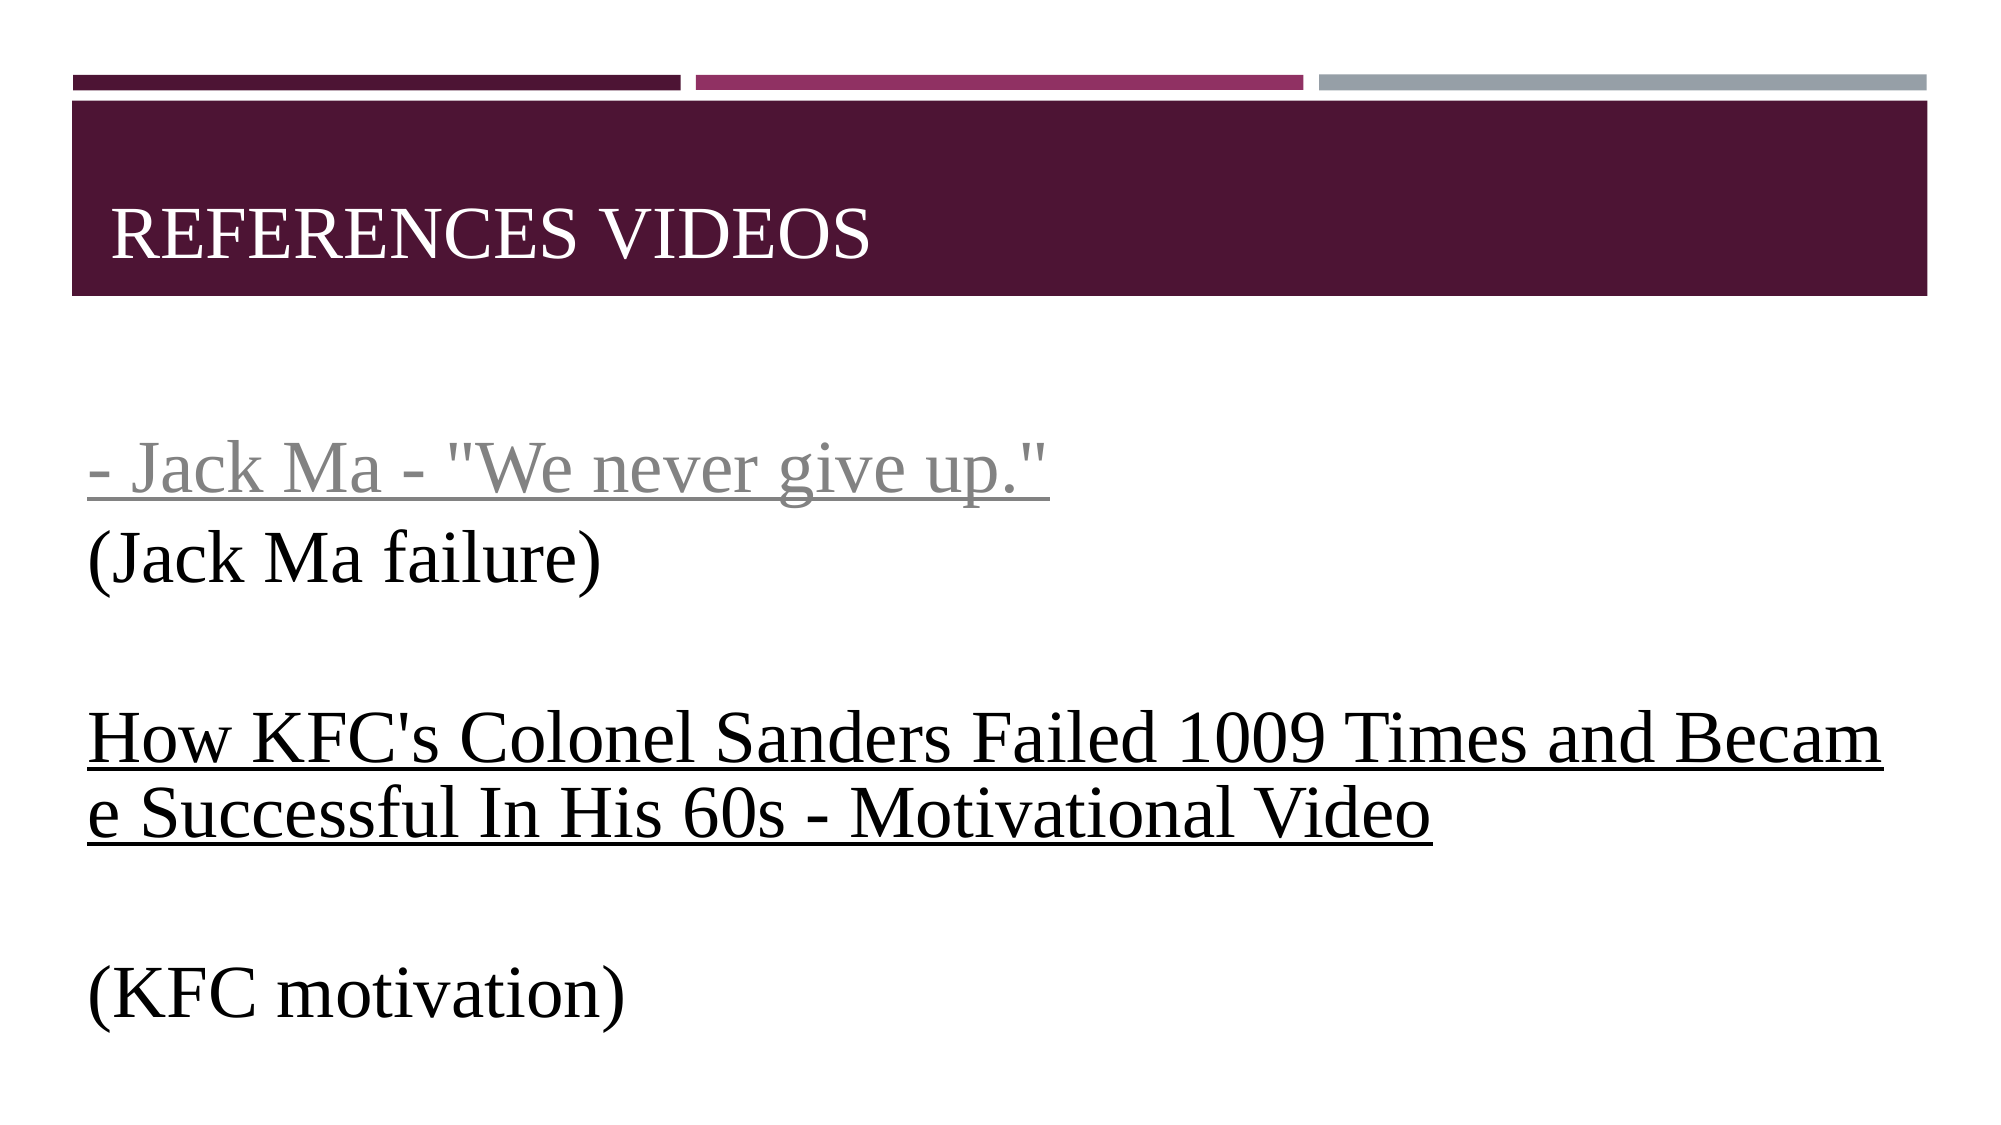

# REFERENCES VIDEOS
- Jack Ma - "We never give up."
(Jack Ma failure)

How KFC's Colonel Sanders Failed 1009 Times and Became Successful In His 60s - Motivational Video
(KFC motivation)